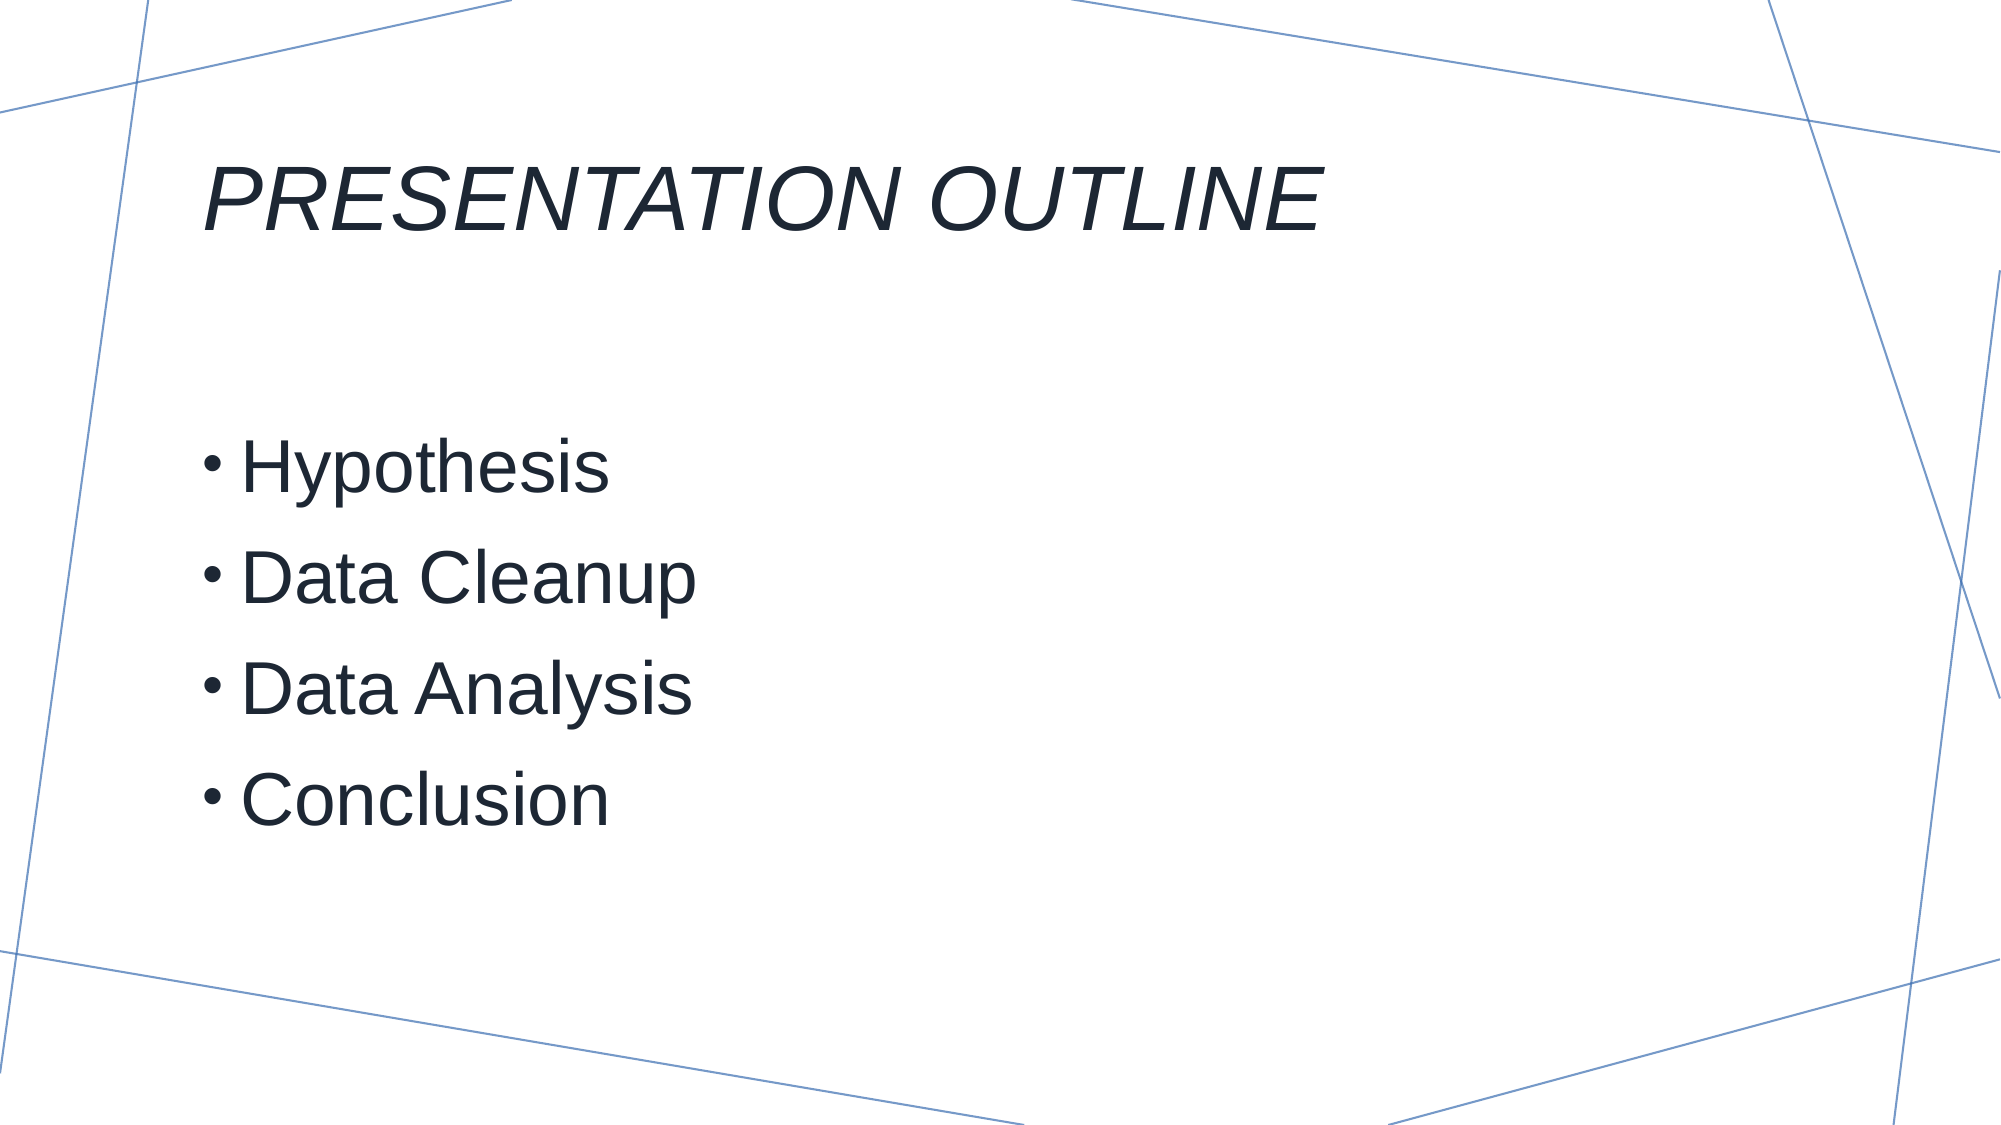

# Presentation outline

Hypothesis
Data Cleanup
Data Analysis
Conclusion